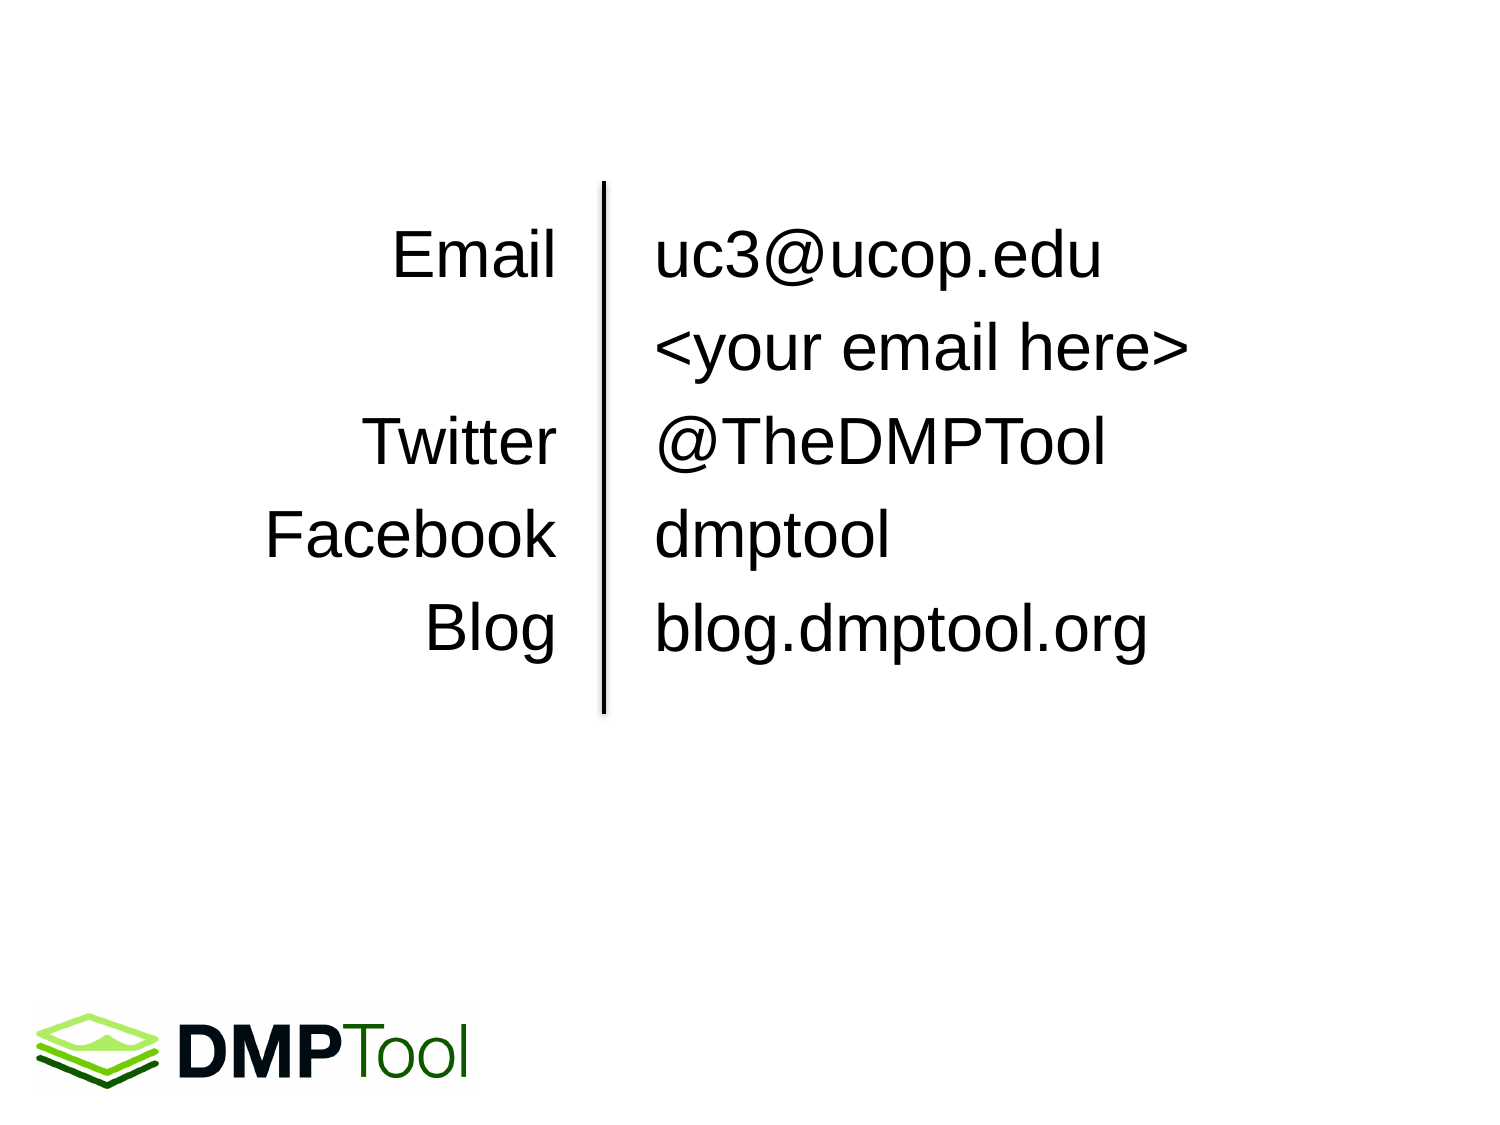

Email

Twitter
Facebook
Blog

uc3@ucop.edu
<your email here>
@TheDMPTool
dmptool
blog.dmptool.org